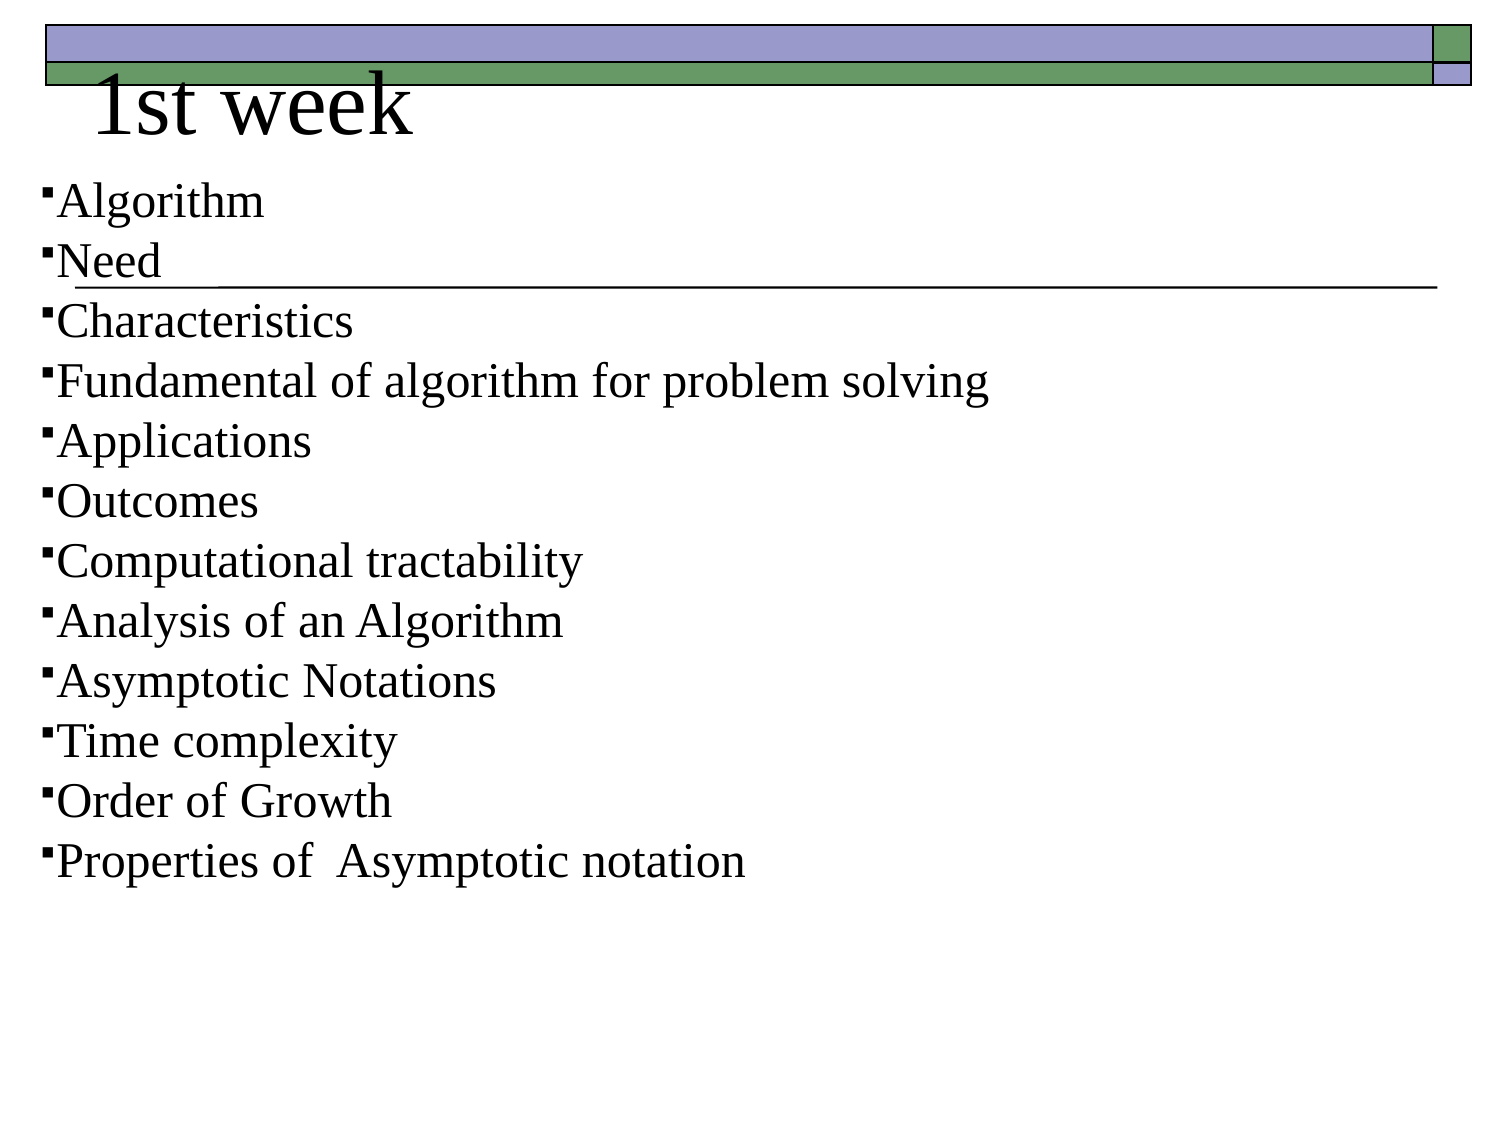

# 1st week
Algorithm
Need
Characteristics
Fundamental of algorithm for problem solving
Applications
Outcomes
Computational tractability
Analysis of an Algorithm
Asymptotic Notations
Time complexity
Order of Growth
Properties of  Asymptotic notation